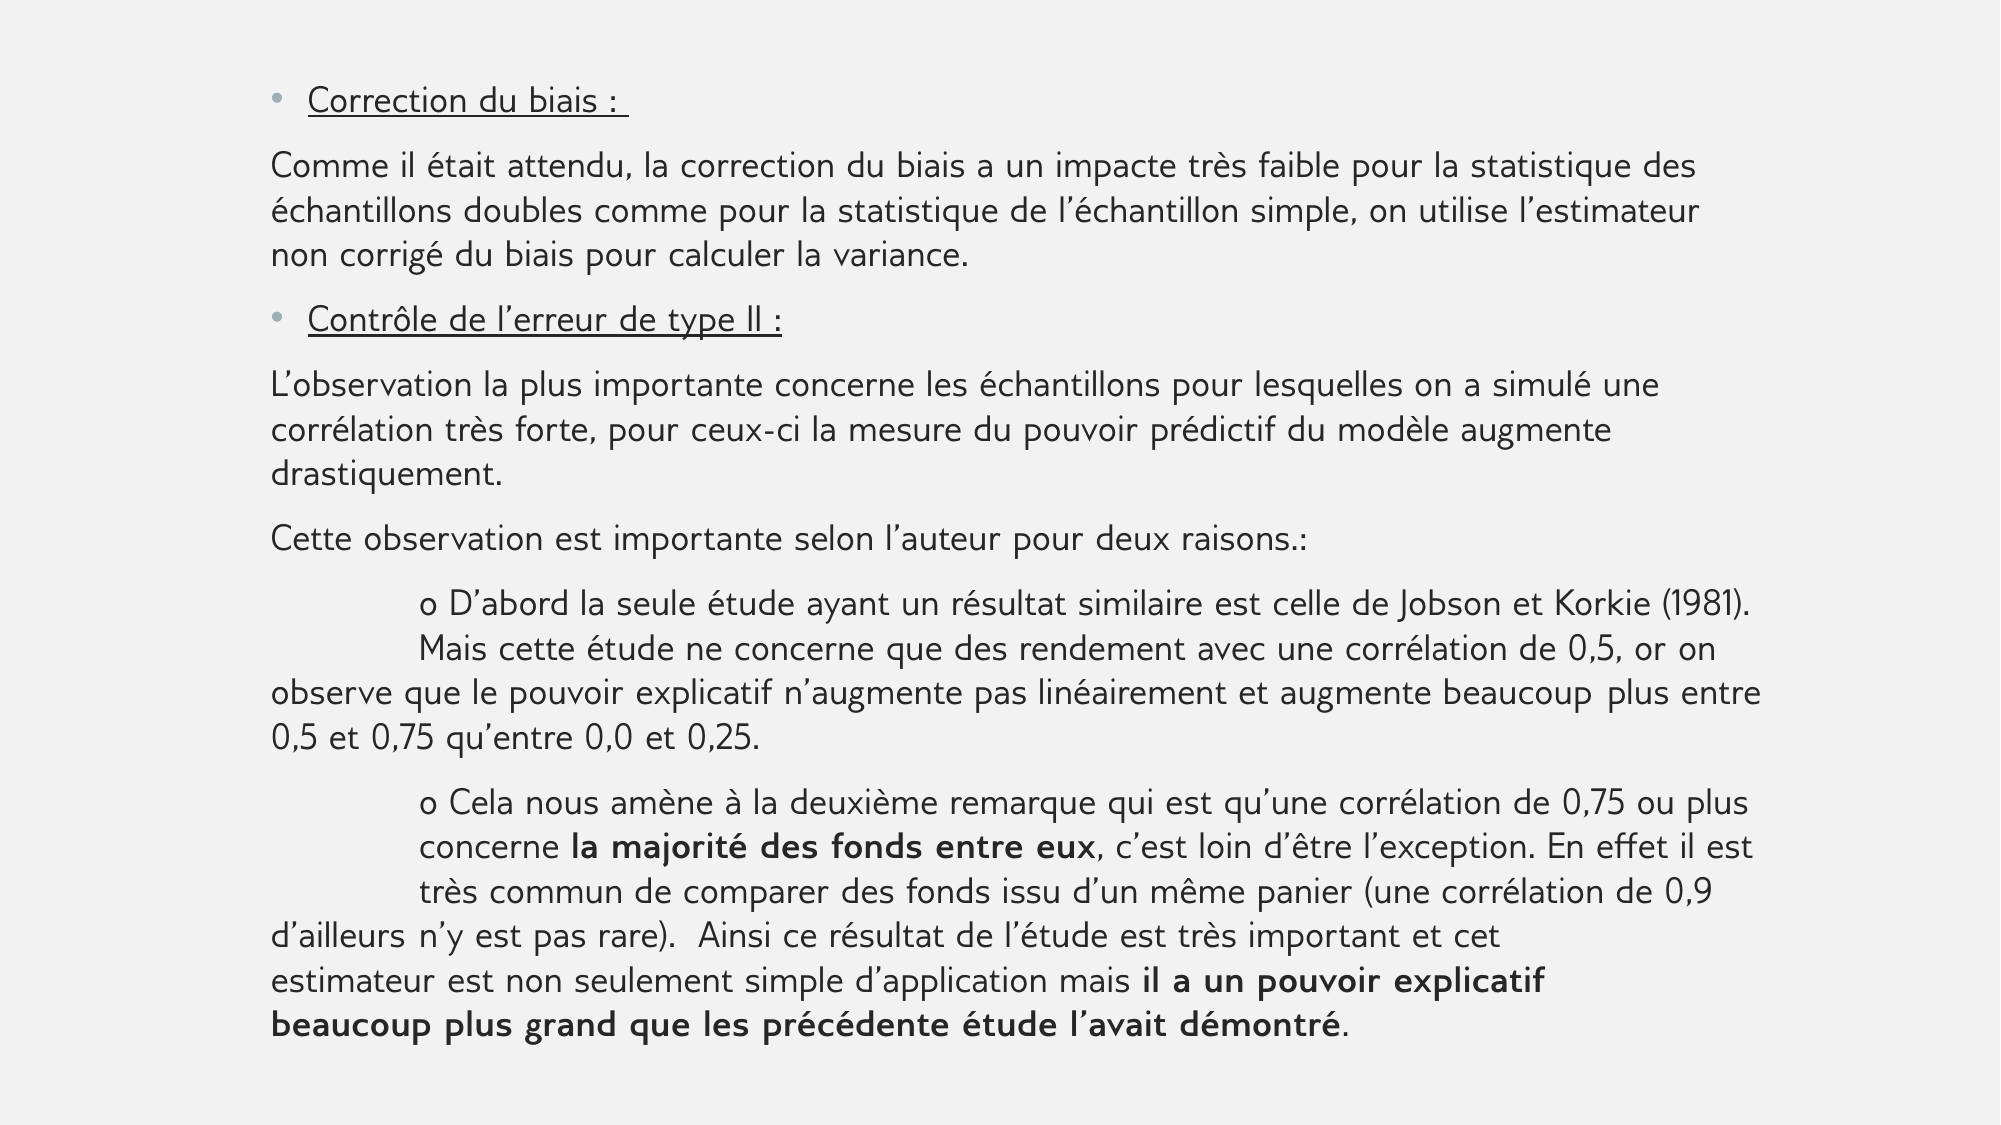

Correction du biais :
Comme il était attendu, la correction du biais a un impacte très faible pour la statistique des échantillons doubles comme pour la statistique de l’échantillon simple, on utilise l’estimateur non corrigé du biais pour calculer la variance.
Contrôle de l’erreur de type II :
L’observation la plus importante concerne les échantillons pour lesquelles on a simulé une corrélation très forte, pour ceux-ci la mesure du pouvoir prédictif du modèle augmente drastiquement.
Cette observation est importante selon l’auteur pour deux raisons.:
	o D’abord la seule étude ayant un résultat similaire est celle de Jobson et Korkie (1981). 	Mais cette étude ne concerne que des rendement avec une corrélation de 0,5, or on 	observe que le pouvoir explicatif n’augmente pas linéairement et augmente beaucoup 	plus entre 0,5 et 0,75 qu’entre 0,0 et 0,25.
	o Cela nous amène à la deuxième remarque qui est qu’une corrélation de 0,75 ou plus 	concerne la majorité des fonds entre eux, c’est loin d’être l’exception. En effet il est 	très commun de comparer des fonds issu d’un même panier (une corrélation de 0,9 	d’ailleurs 	n’y est pas rare).  Ainsi ce résultat de l’étude est très important et cet 	estimateur est non seulement simple d’application mais il a un pouvoir explicatif 	beaucoup plus grand que les précédente étude l’avait démontré.